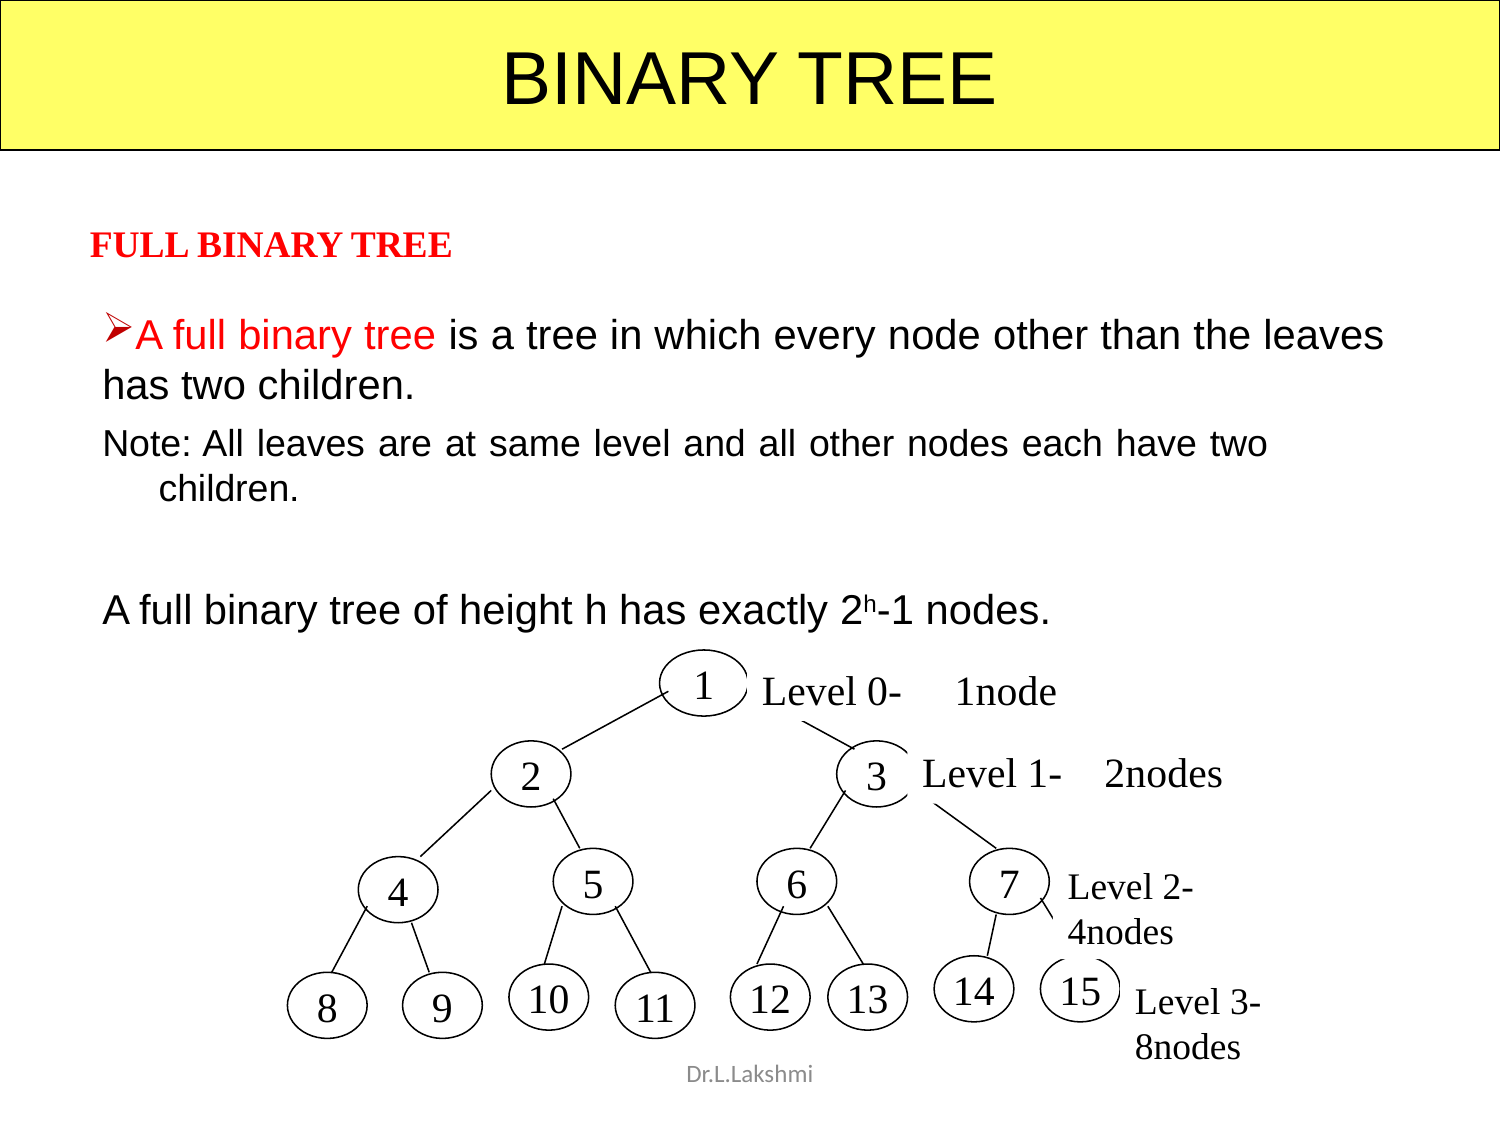

BINARY TREE
FULL BINARY TREE
A full binary tree is a tree in which every node other than the leaves has two children.
Note: All leaves are at same level and all other nodes each have two          children.

A full binary tree of height h has exactly 2h-1 nodes.
1
Level 0-     1node

Level 1-    2nodes
2
3

5
6
7

Level 2-    4nodes
4

14
15

10
12
13
Level 3-8nodes
8
9
11
Dr.L.Lakshmi